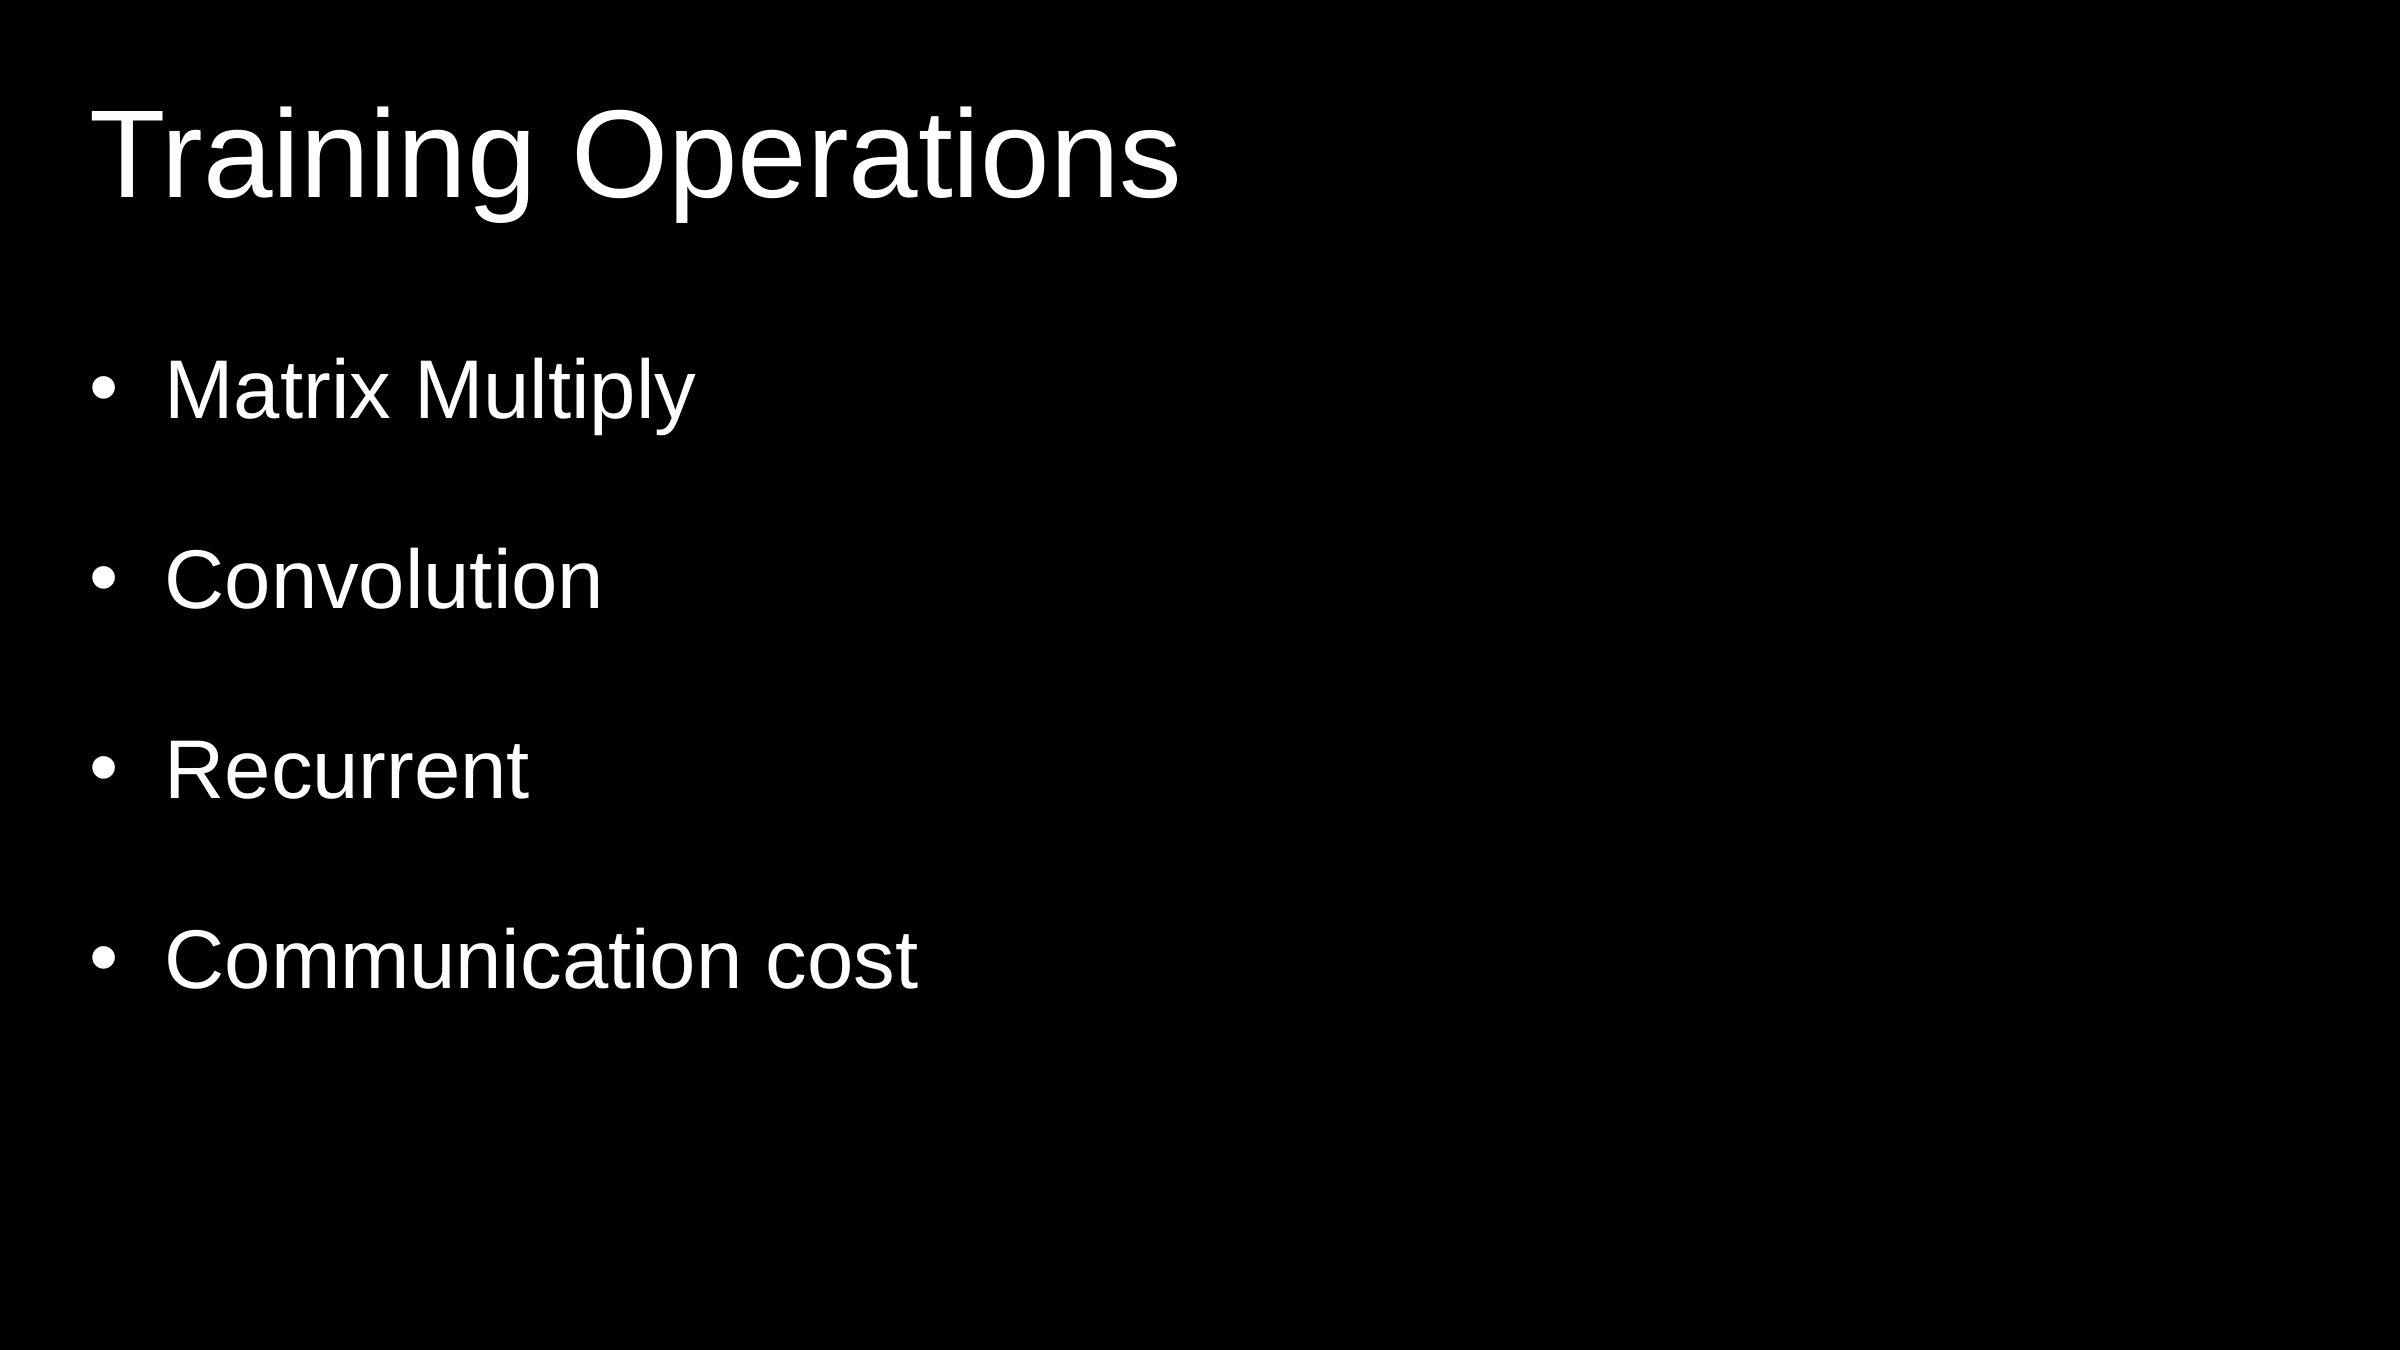

Training Operations
Matrix Multiply
Convolution
Recurrent
Communication cost